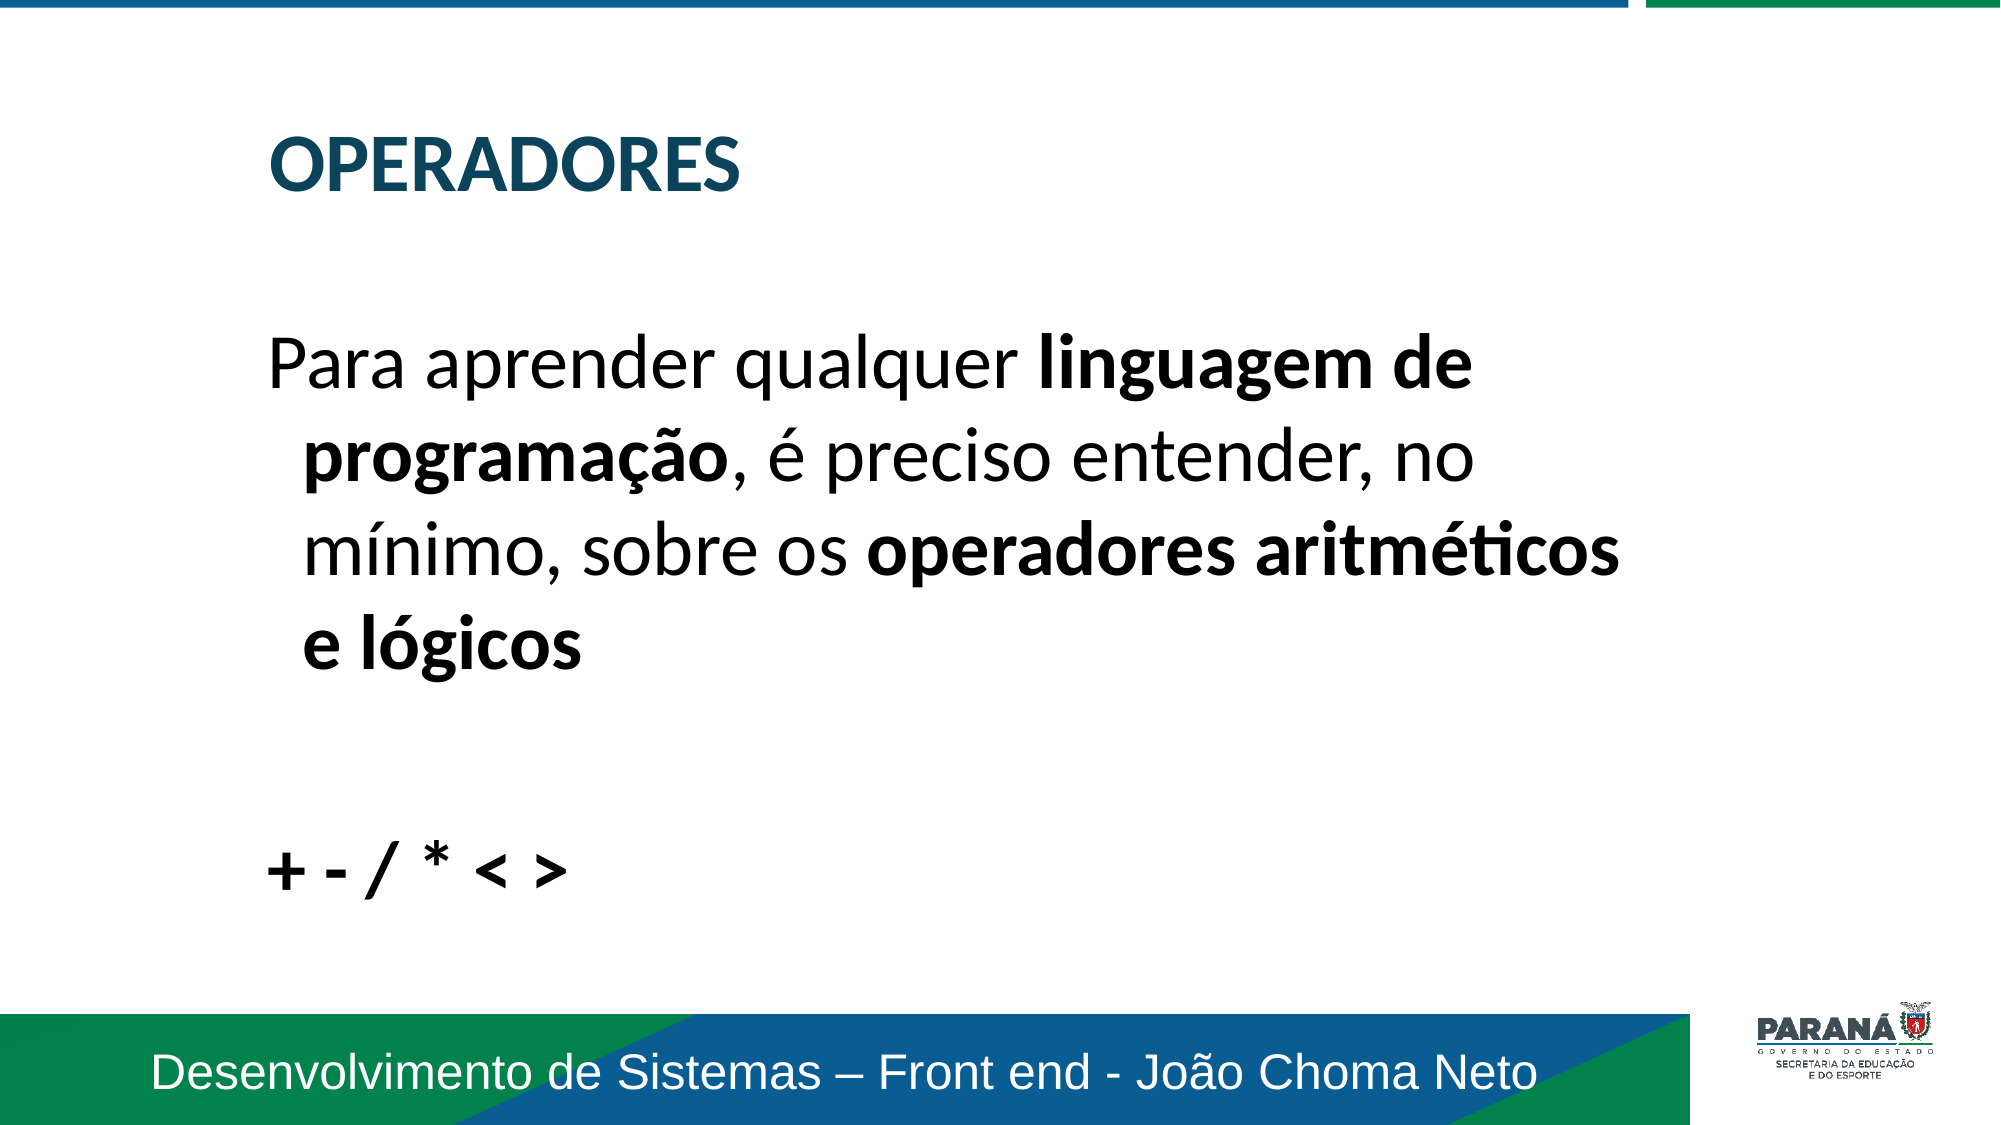

OPERADORES
Para aprender qualquer linguagem de programação, é preciso entender, no mínimo, sobre os operadores aritméticos e lógicos

+ - / * < >